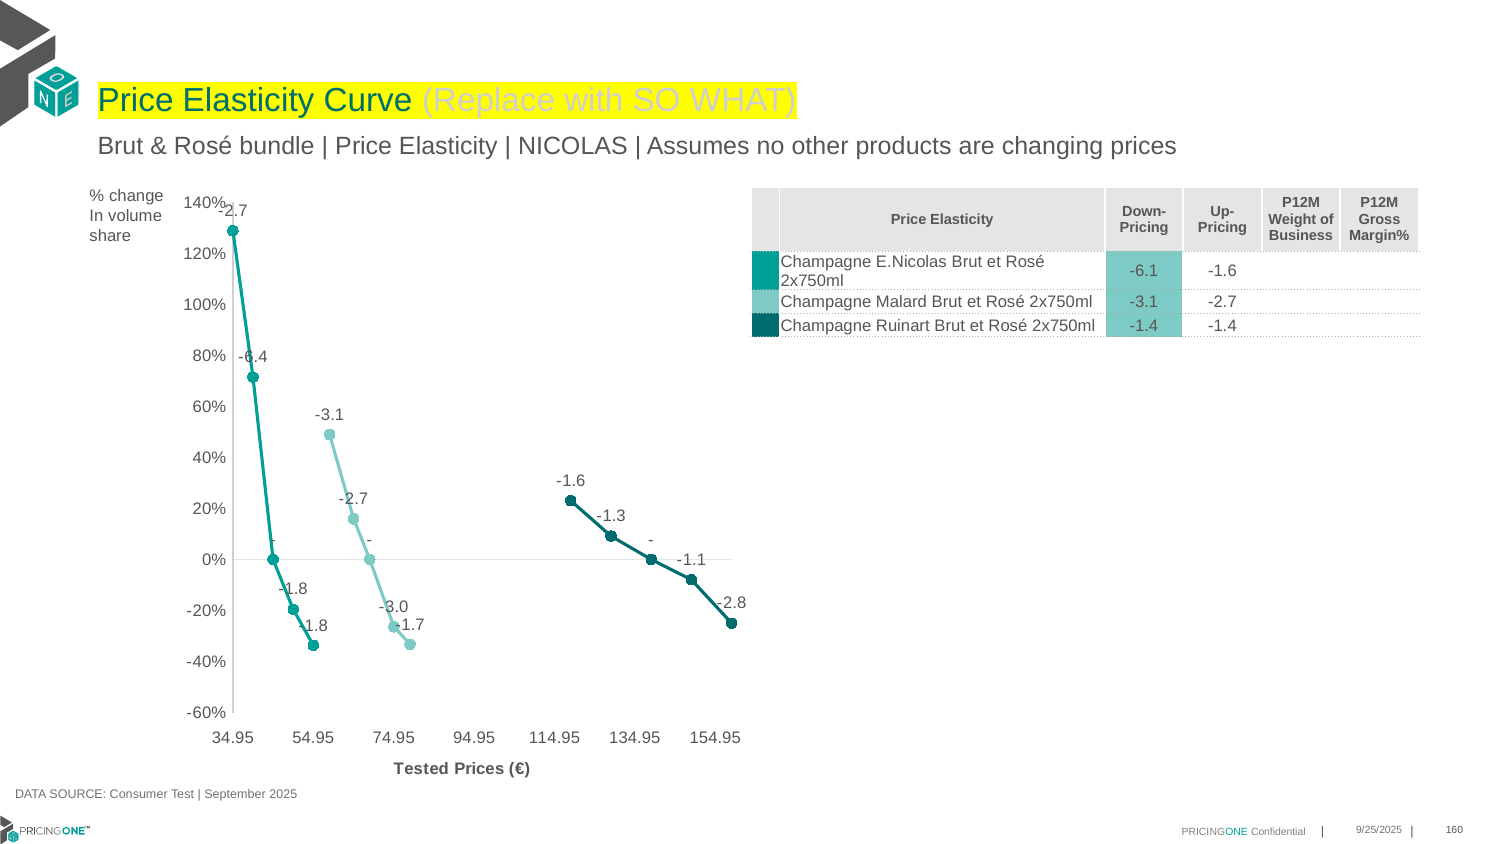

# Price Elasticity Curve (Replace with SO WHAT)
Brut & Rosé bundle | Price Elasticity | NICOLAS | Assumes no other products are changing prices
% change In volume share
|  | Price Elasticity | Down-Pricing | Up-Pricing | P12M Weight of Business | P12M Gross Margin% |
| --- | --- | --- | --- | --- | --- |
|  | Champagne E.Nicolas Brut et Rosé 2x750ml | -6.1 | -1.6 |  |  |
|  | Champagne Malard Brut et Rosé 2x750ml | -3.1 | -2.7 |  |  |
|  | Champagne Ruinart Brut et Rosé 2x750ml | -1.4 | -1.4 |  |  |

### Chart

| Category | Champagne E.Nicolas Brut et Rosé 2x750ml | Champagne Malard Brut et Rosé 2x750ml | Champagne Ruinart Brut et Rosé 2x750ml |
|---|---|---|---|
DATA SOURCE: Consumer Test | September 2025

9/25/2025
160